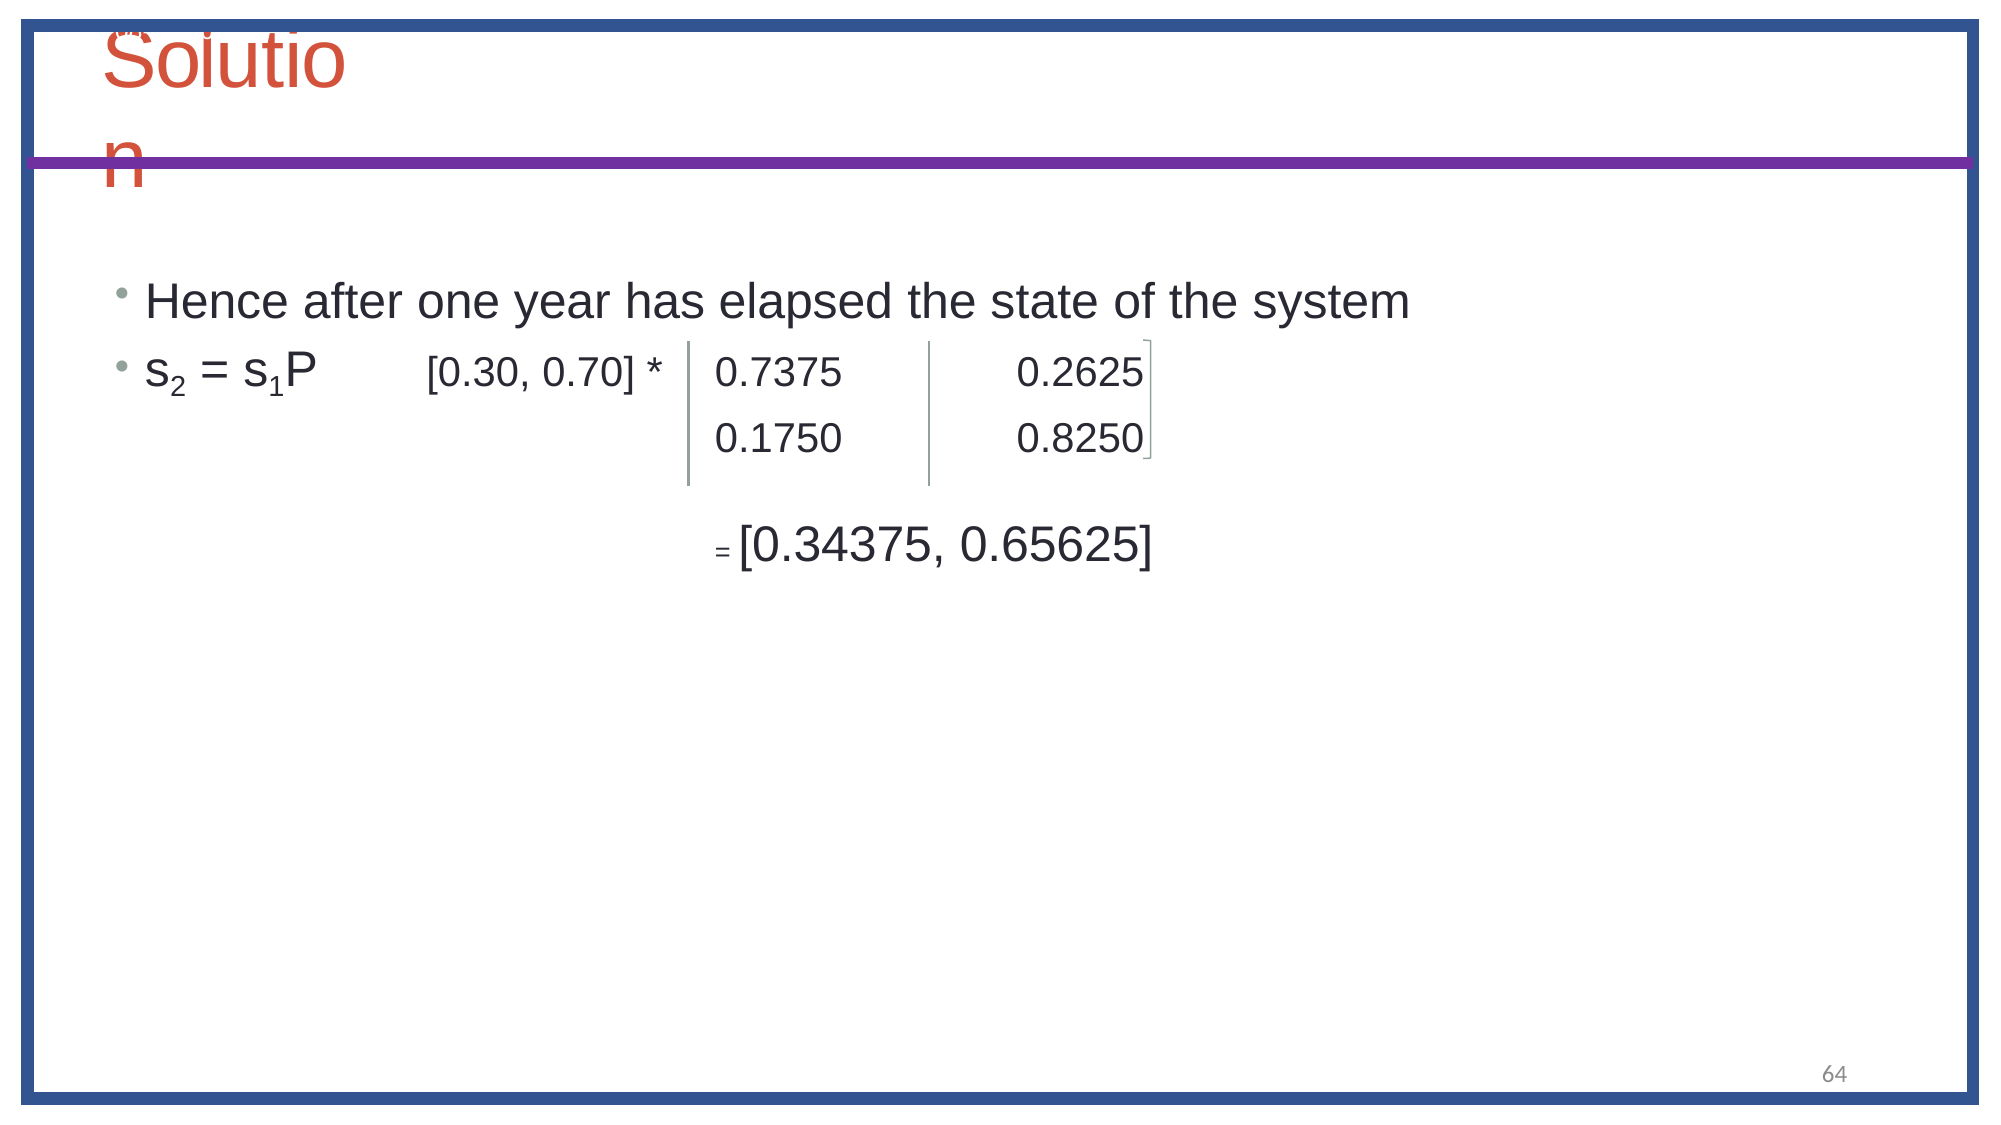

24
08-10-2016

# Solution
Hence after one year has elapsed the state of the system

| s2 = s1P | [0.30, 0.70] \* | 0.7375 | 0.2625 |
| --- | --- | --- | --- |
|  |  | 0.1750 | 0.8250 |
= [0.34375, 0.65625]
64